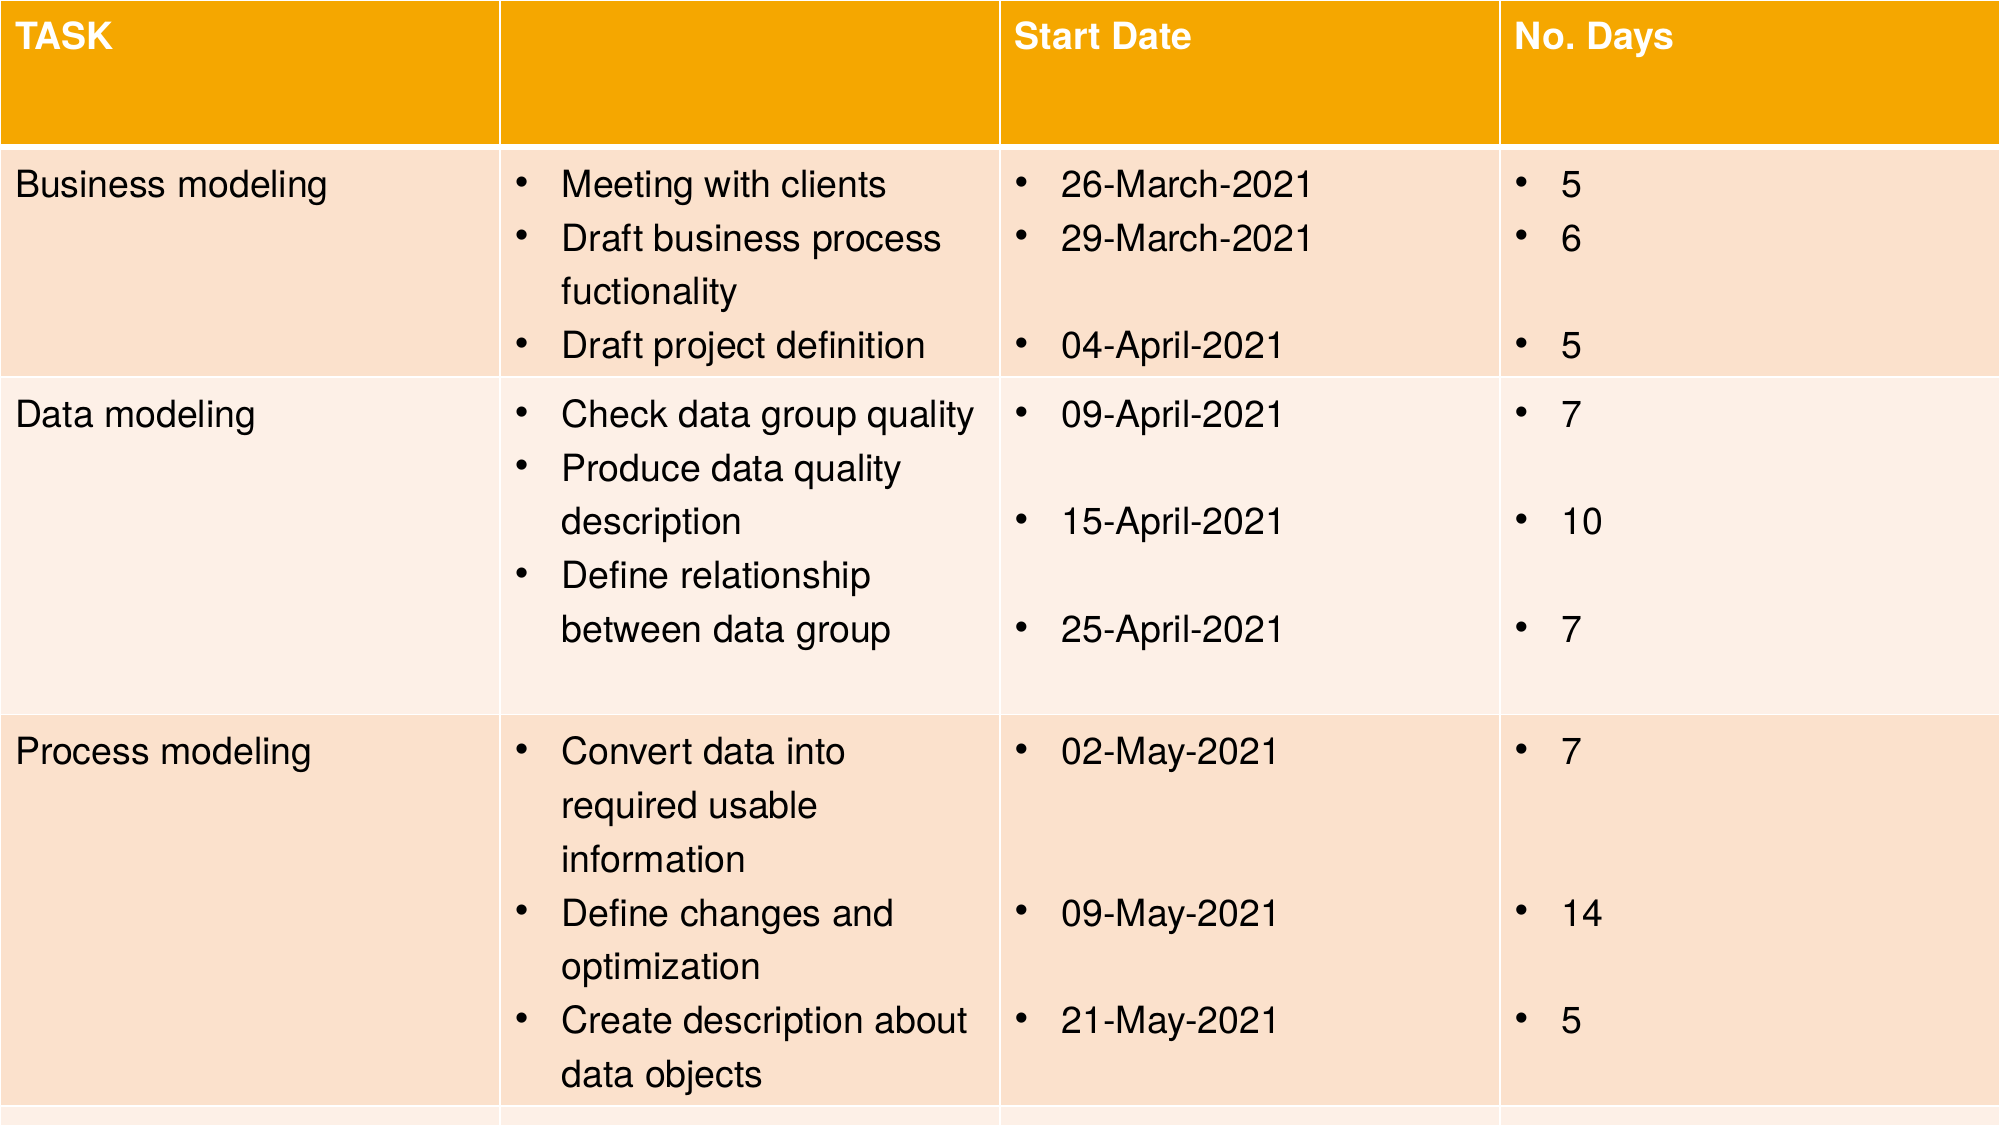

| TASK |  | Start Date | No. Days |
| --- | --- | --- | --- |
| Business modeling | Meeting with clients Draft business process fuctionality Draft project definition | 26-March-2021 29-March-2021 04-April-2021 | 5 6 5 |
| Data modeling | Check data group quality Produce data quality description Define relationship between data group | 09-April-2021 15-April-2021 25-April-2021 | 7 10 7 |
| Process modeling | Convert data into required usable information Define changes and optimization Create description about data objects | 02-May-2021 09-May-2021 21-May-2021 | 7 14 5 |
| Application generation | Encode information collected Build system | 26-May-2021 15-July-2021 | 20 44 |
#